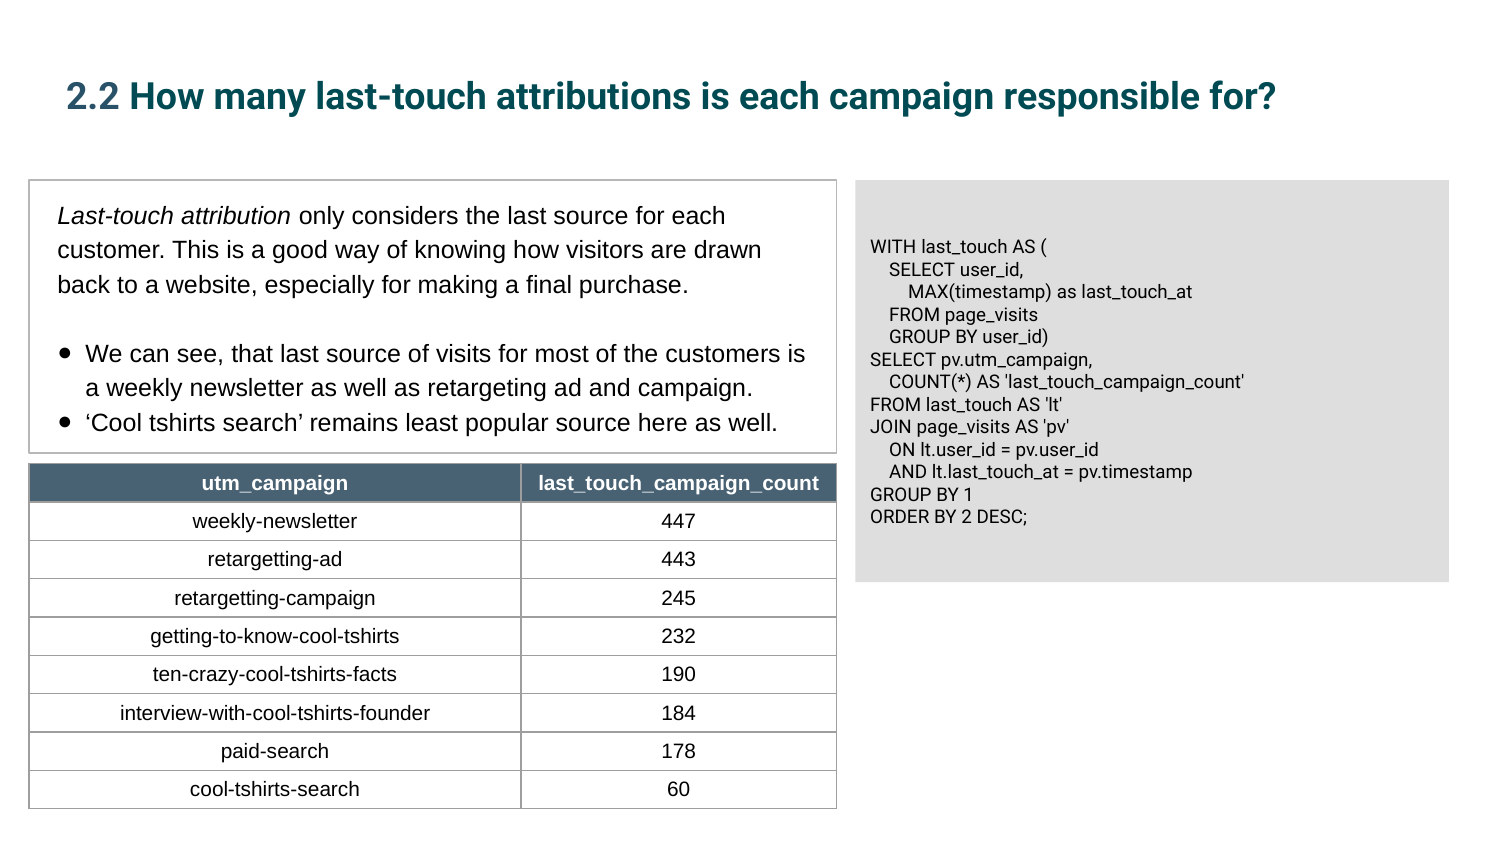

2.2 How many last-touch attributions is each campaign responsible for?
Last-touch attribution only considers the last source for each customer. This is a good way of knowing how visitors are drawn back to a website, especially for making a final purchase.

We can see, that last source of visits for most of the customers is a weekly newsletter as well as retargeting ad and campaign.
‘Cool tshirts search’ remains least popular source here as well.
WITH last_touch AS (
    SELECT user_id,
        MAX(timestamp) as last_touch_at
    FROM page_visits
    GROUP BY user_id)
SELECT pv.utm_campaign,
    COUNT(*) AS 'last_touch_campaign_count'
FROM last_touch AS 'lt'
JOIN page_visits AS 'pv'
    ON lt.user_id = pv.user_id
    AND lt.last_touch_at = pv.timestamp
GROUP BY 1
ORDER BY 2 DESC;
| utm\_campaign | last\_touch\_campaign\_count |
| --- | --- |
| weekly-newsletter | 447 |
| retargetting-ad | 443 |
| retargetting-campaign | 245 |
| getting-to-know-cool-tshirts | 232 |
| ten-crazy-cool-tshirts-facts | 190 |
| interview-with-cool-tshirts-founder | 184 |
| paid-search | 178 |
| cool-tshirts-search | 60 |